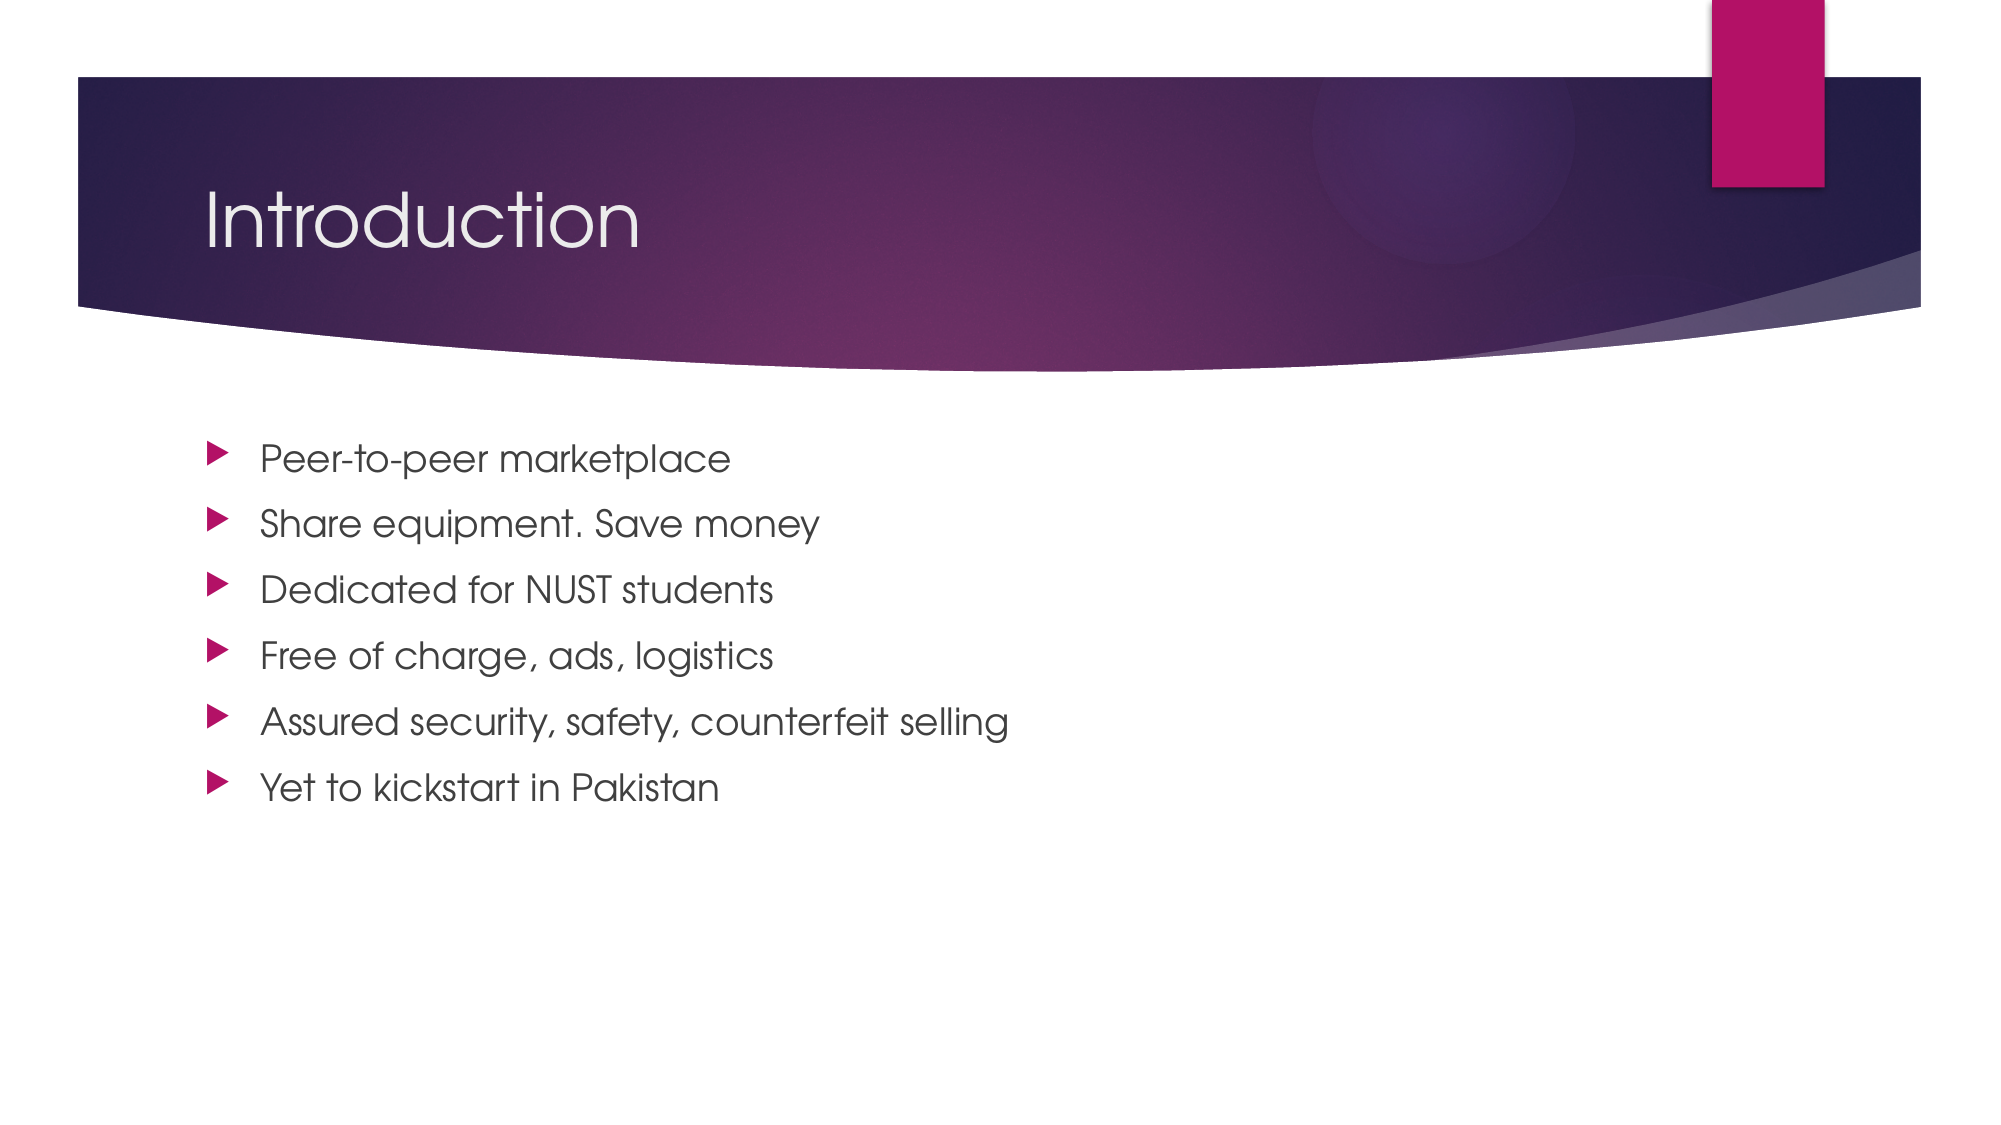

# Introduction
Peer-to-peer marketplace
Share equipment. Save money
Dedicated for NUST students
Free of charge, ads, logistics
Assured security, safety, counterfeit selling
Yet to kickstart in Pakistan